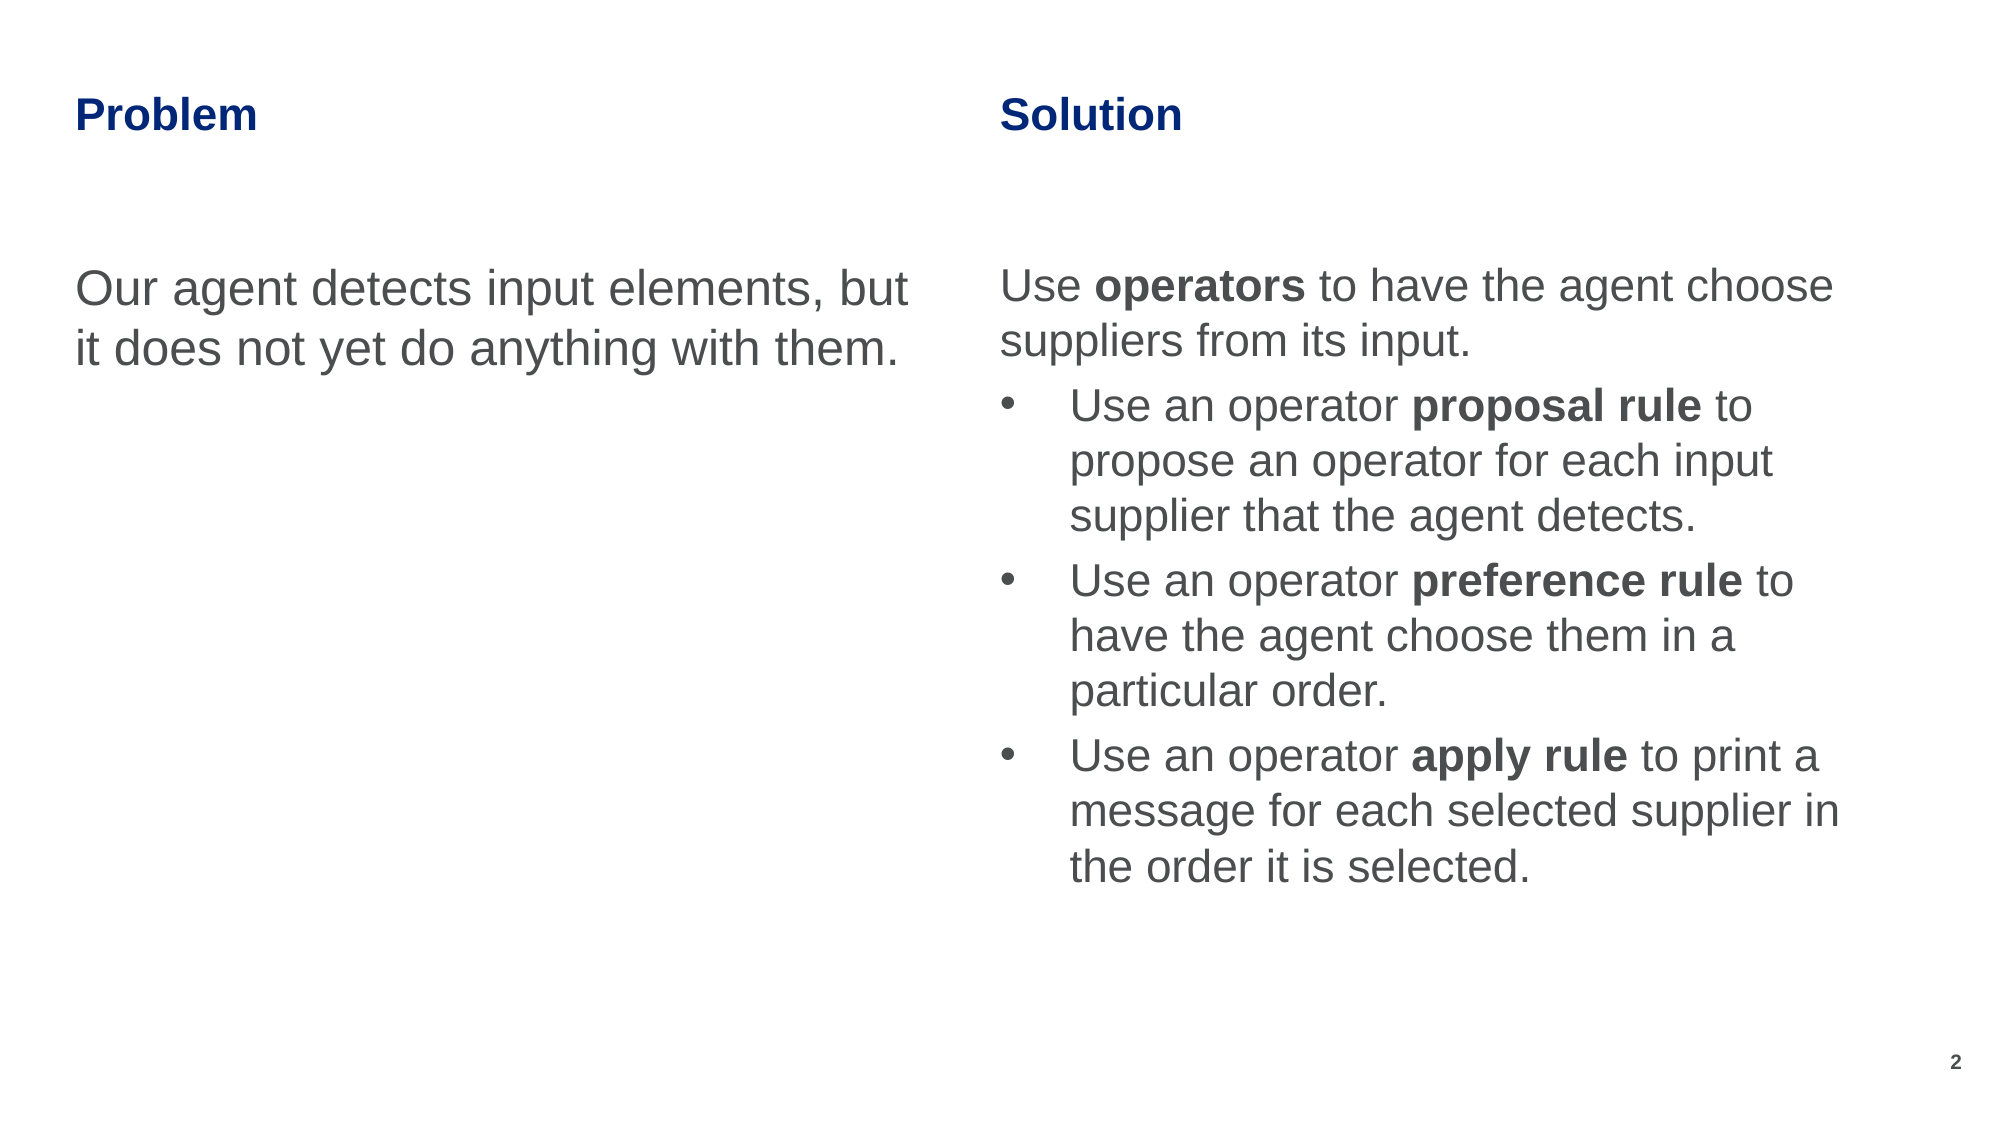

# Problem
Solution
Our agent detects input elements, but it does not yet do anything with them.
Use operators to have the agent choose suppliers from its input.
Use an operator proposal rule to propose an operator for each input supplier that the agent detects.
Use an operator preference rule to have the agent choose them in a particular order.
Use an operator apply rule to print a message for each selected supplier in the order it is selected.